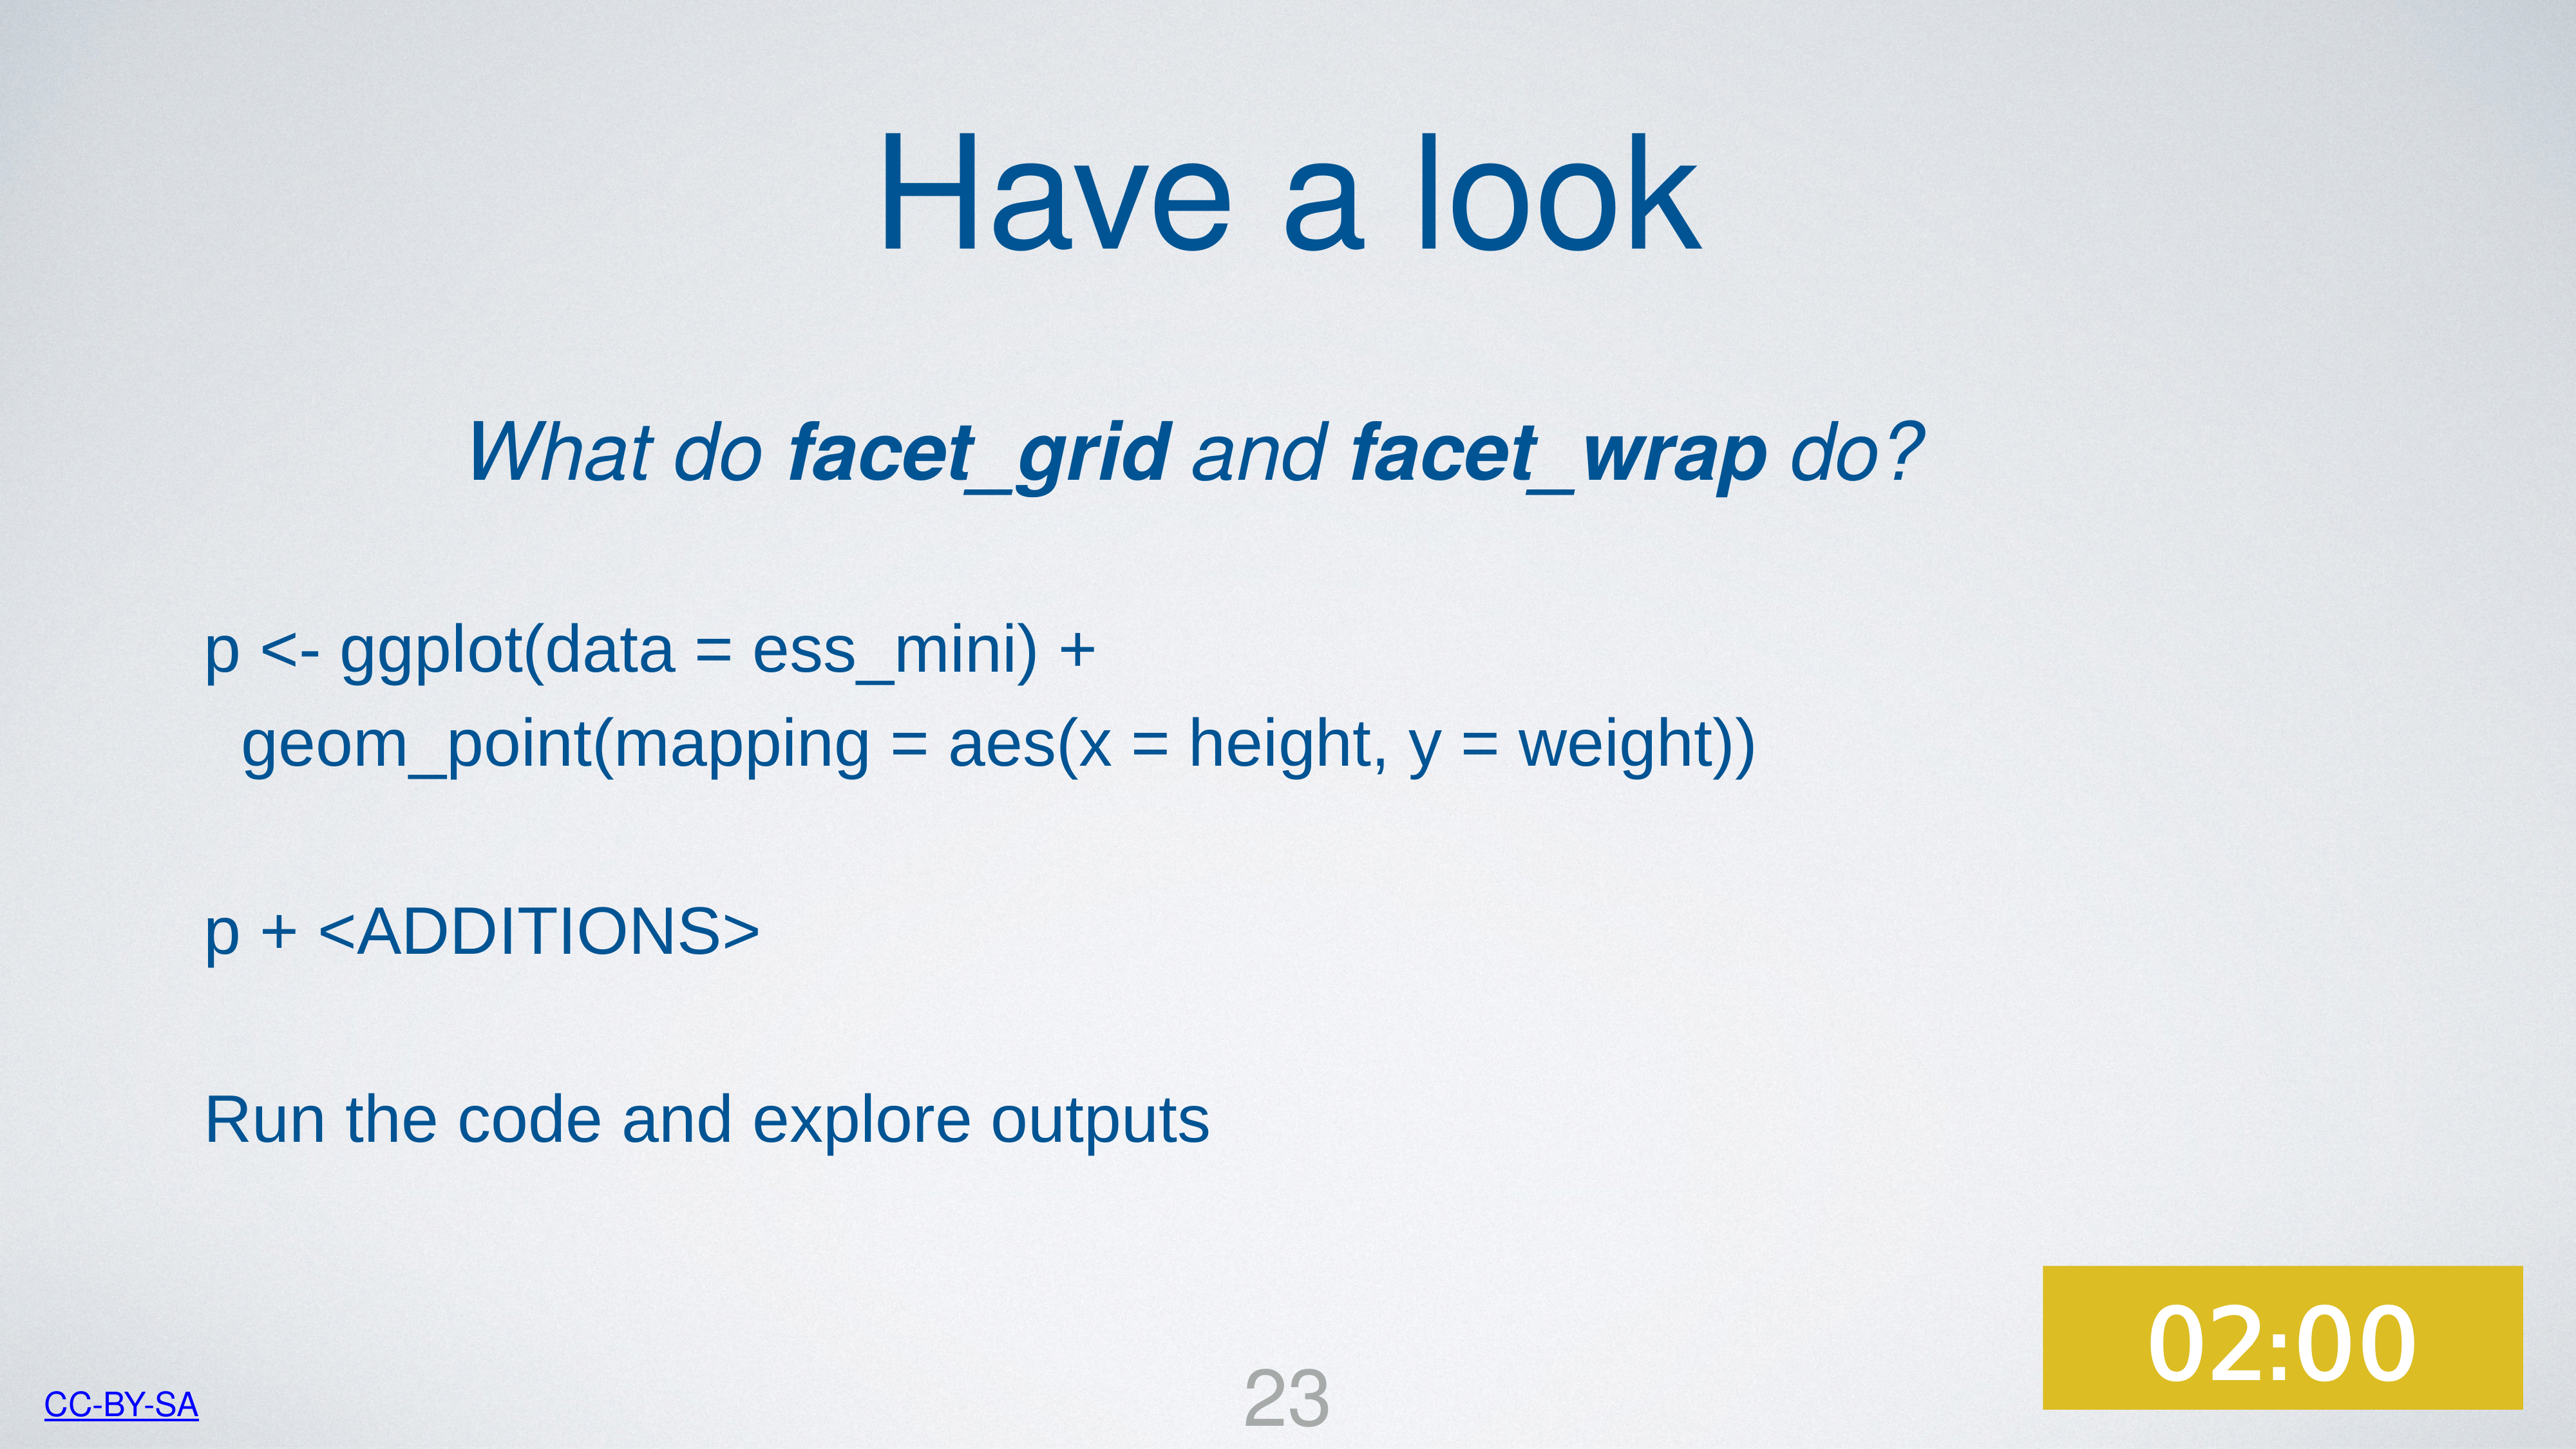

Have a look
What do facet_grid and facet_wrap do?
p <- ggplot(data = ess_mini) +
  geom_point(mapping = aes(x = height, y = weight))

p + <ADDITIONS>

Run the code and explore outputs
02:00
23